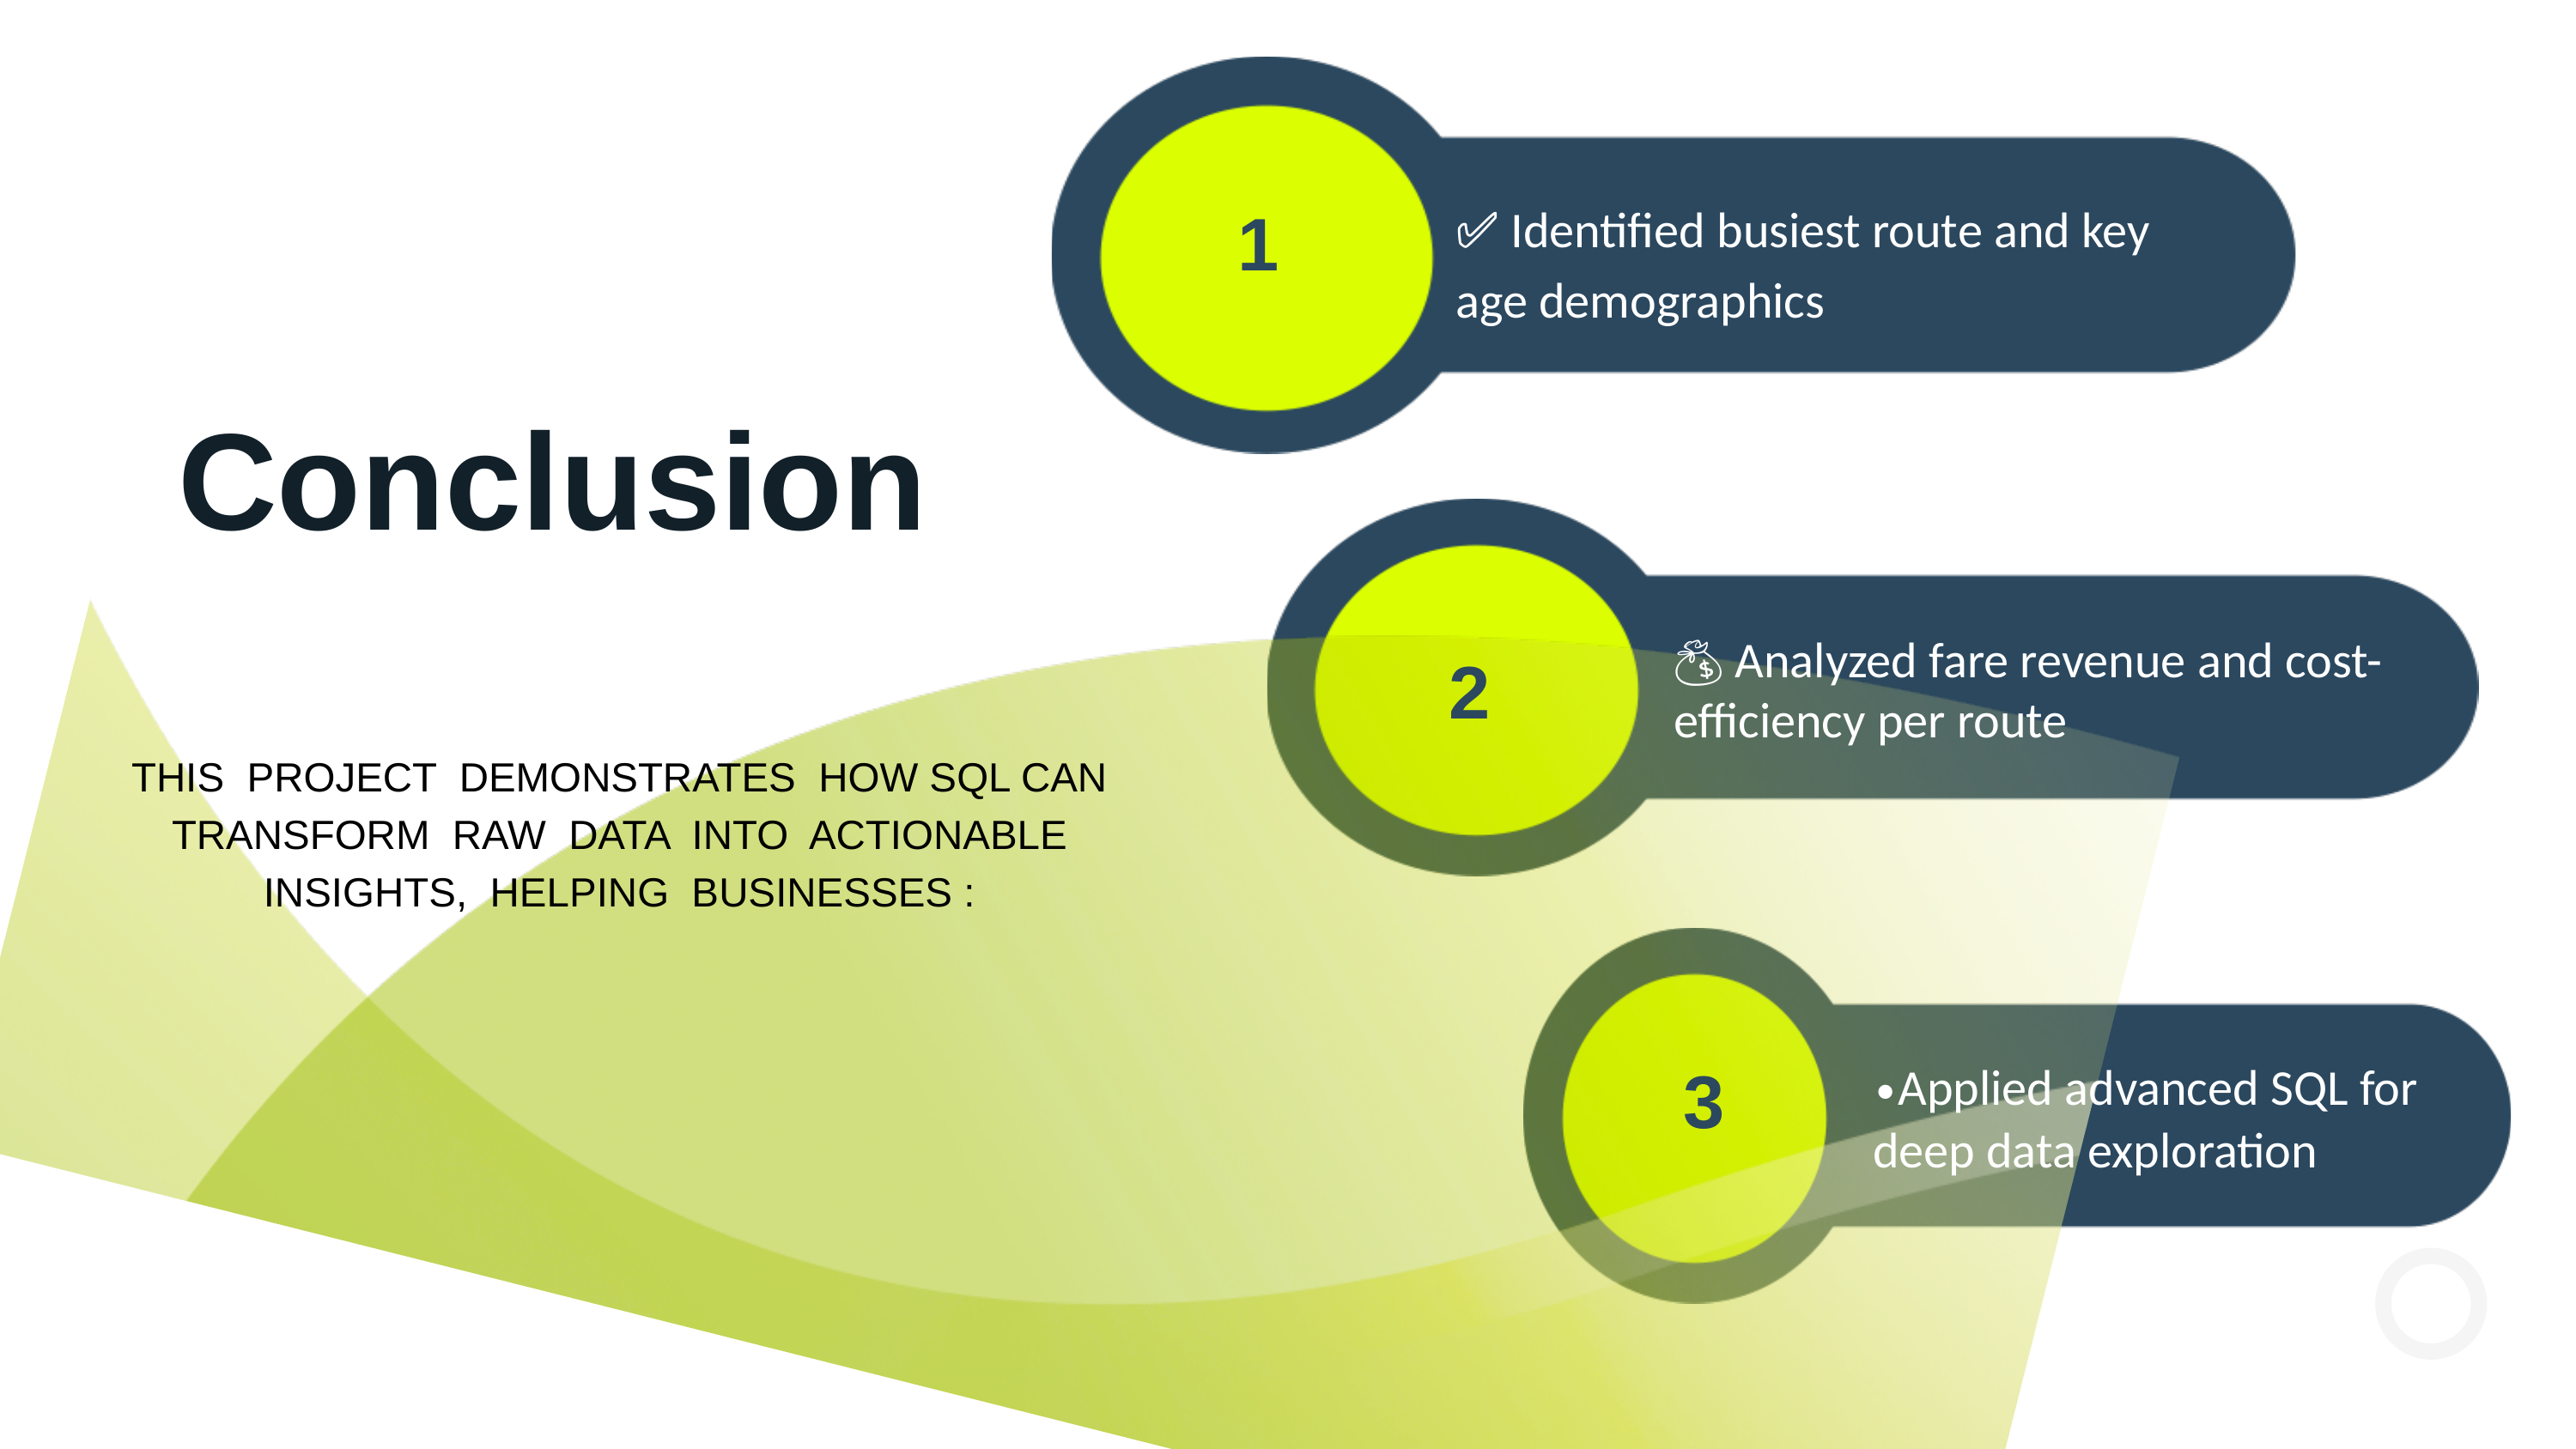

✅ Identified busiest route and key age demographics
1
Conclusion

💰 Analyzed fare revenue and cost-efficiency per route

2
THIS  PROJECT  DEMONSTRATES  HOW SQL CAN TRANSFORM  RAW  DATA  INTO  ACTIONABLE INSIGHTS,  HELPING  BUSINESSES :

•Applied advanced SQL for deep data exploration
3